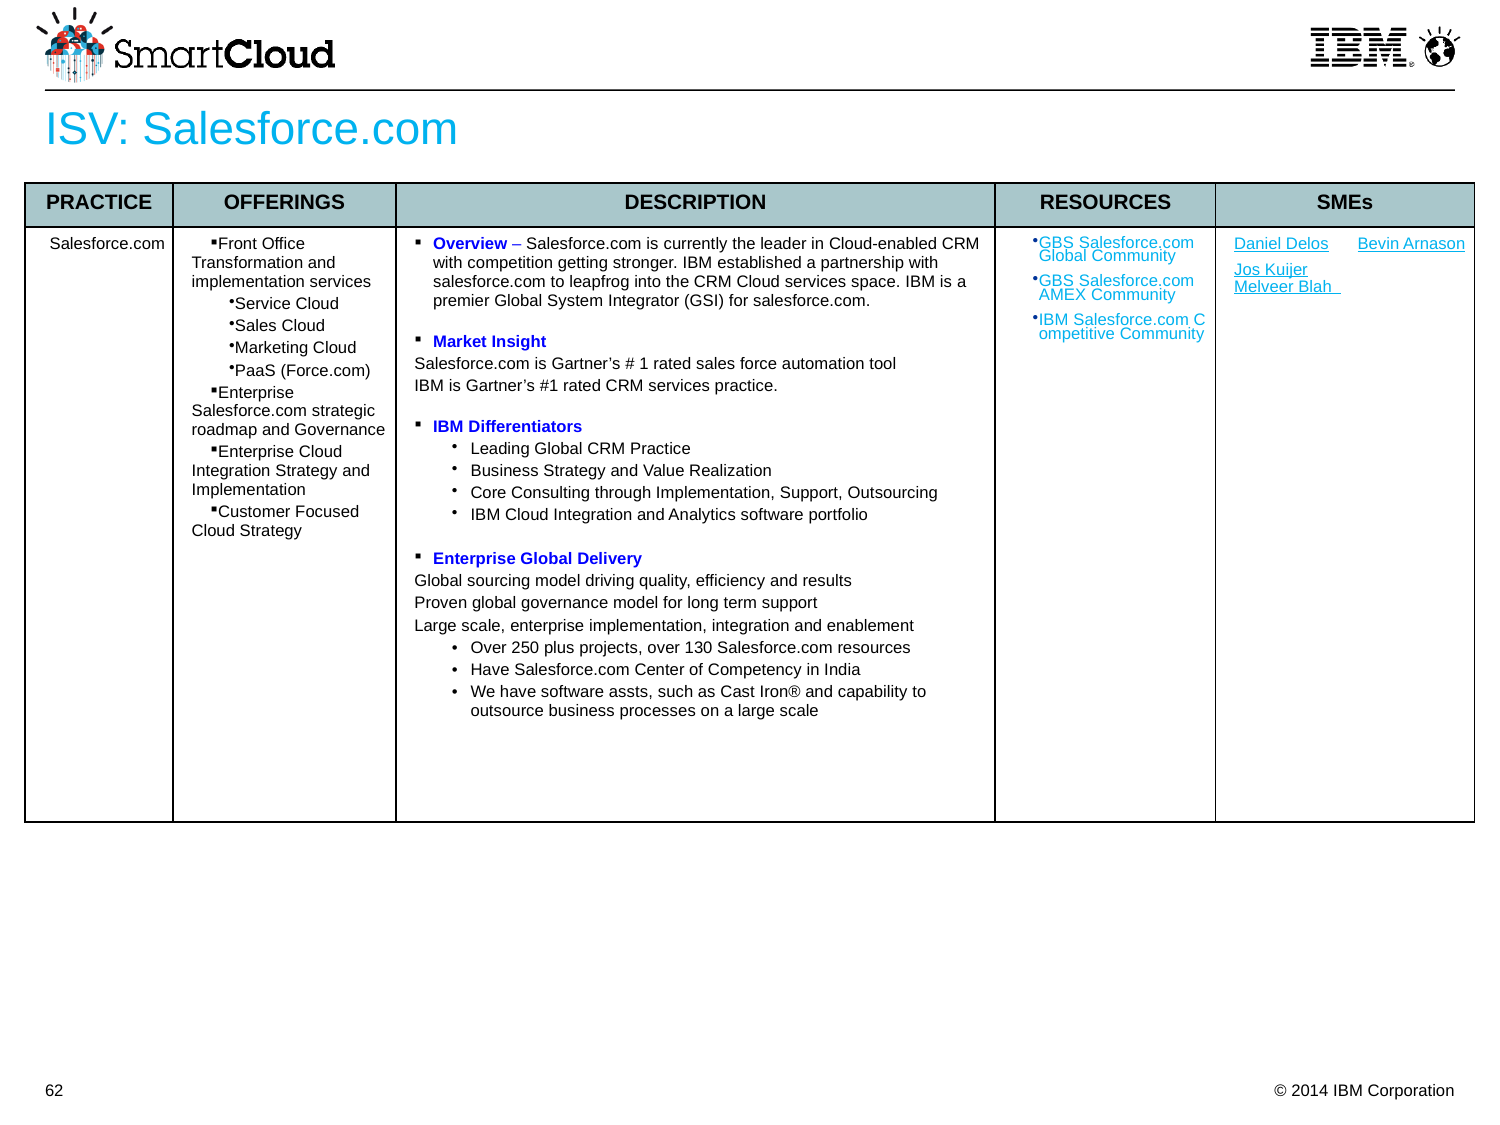

ISV: Salesforce.com
| PRACTICE | OFFERINGS | DESCRIPTION | RESOURCES | SMEs |
| --- | --- | --- | --- | --- |
| Salesforce.com | Front Office Transformation and implementation services Service Cloud Sales Cloud Marketing Cloud PaaS (Force.com) Enterprise Salesforce.com strategic roadmap and Governance Enterprise Cloud Integration Strategy and Implementation Customer Focused Cloud Strategy | Overview – Salesforce.com is currently the leader in Cloud-enabled CRM with competition getting stronger. IBM established a partnership with salesforce.com to leapfrog into the CRM Cloud services space. IBM is a premier Global System Integrator (GSI) for salesforce.com. Market Insight Salesforce.com is Gartner’s # 1 rated sales force automation tool IBM is Gartner’s #1 rated CRM services practice. IBM Differentiators Leading Global CRM Practice Business Strategy and Value Realization Core Consulting through Implementation, Support, Outsourcing IBM Cloud Integration and Analytics software portfolio Enterprise Global Delivery Global sourcing model driving quality, efficiency and results Proven global governance model for long term support Large scale, enterprise implementation, integration and enablement Over 250 plus projects, over 130 Salesforce.com resources Have Salesforce.com Center of Competency in India We have software assts, such as Cast Iron® and capability to outsource business processes on a large scale | GBS Salesforce.com Global Community GBS Salesforce.com AMEX Community IBM Salesforce.com Competitive Community | Daniel Delos Bevin Arnason Jos Kuijer Melveer Blah |
62